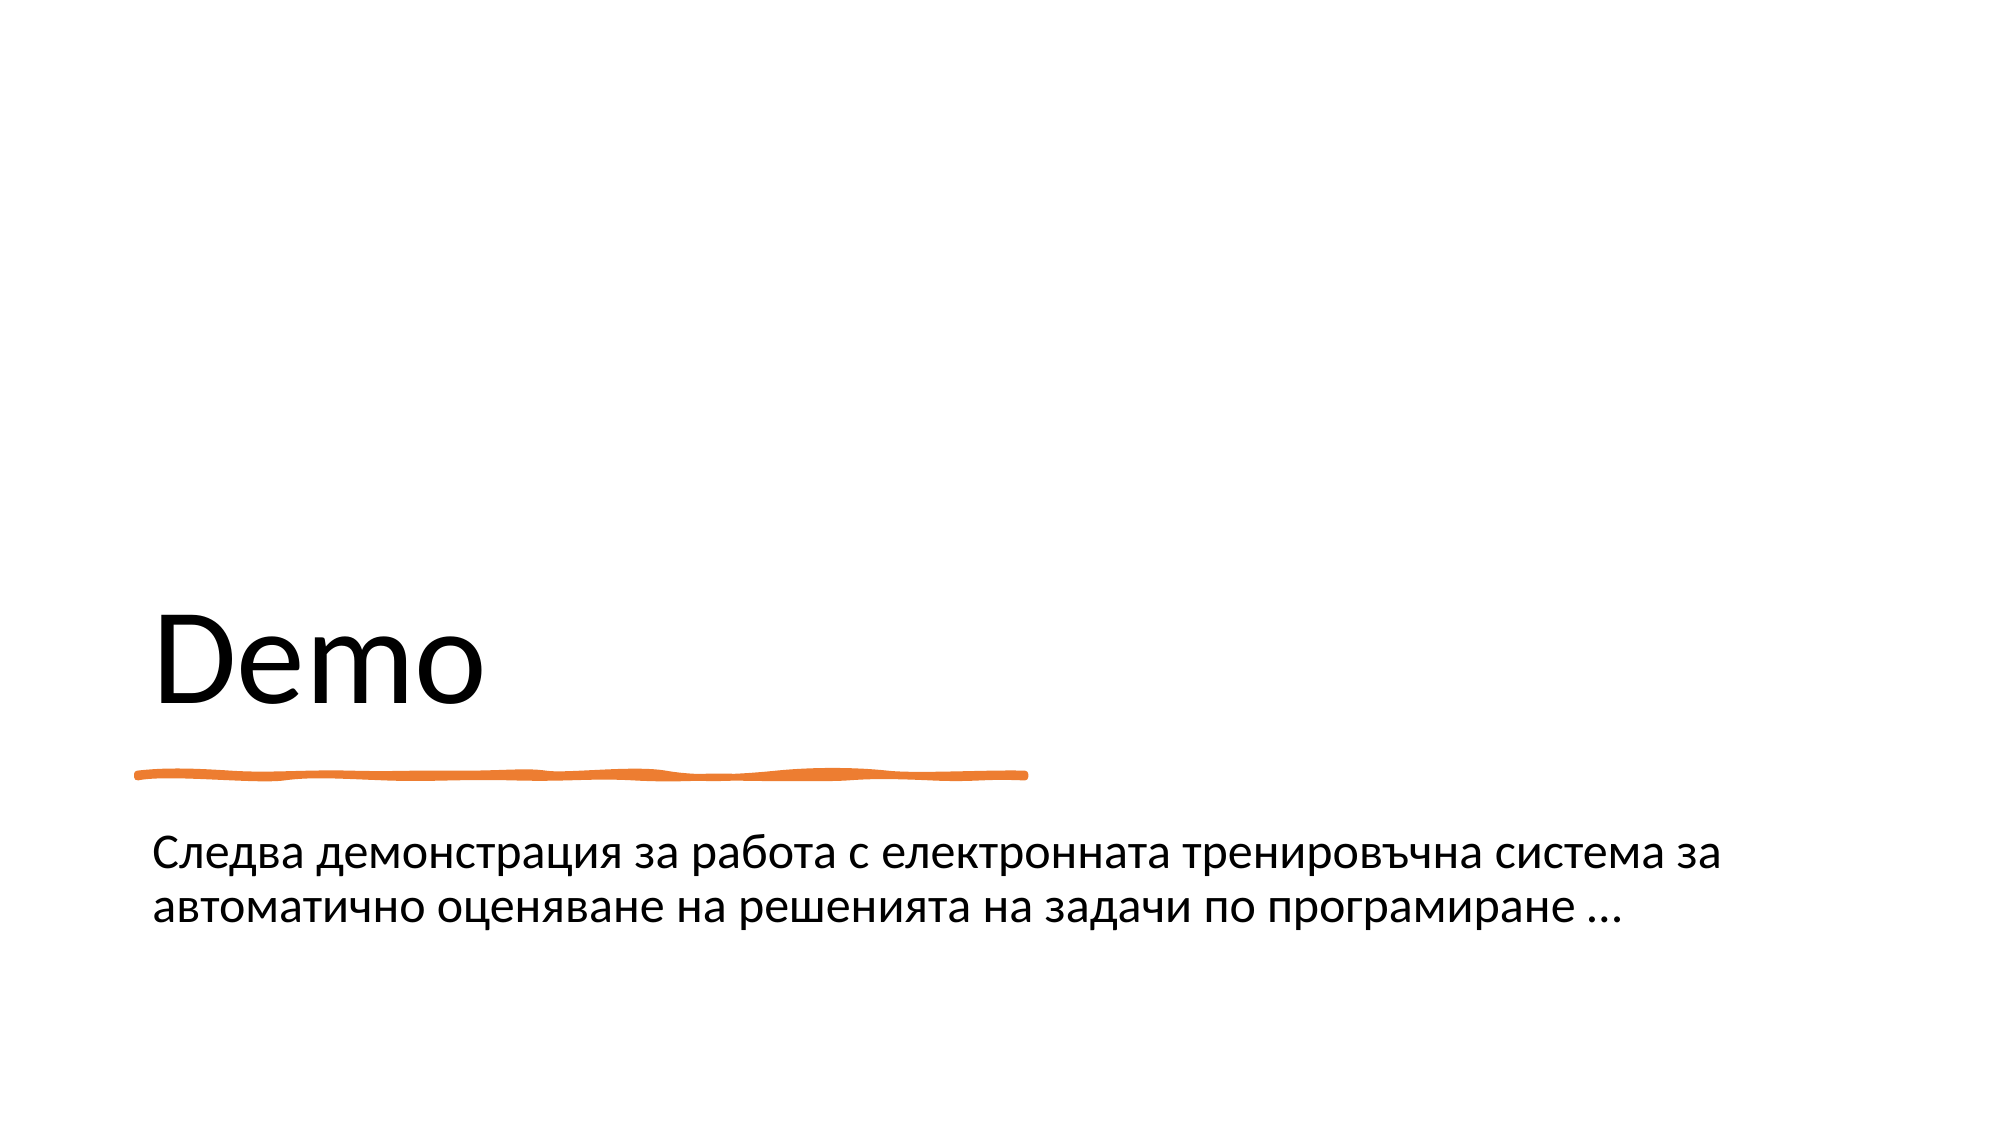

# Demo

Следва демонстрация за работа с електронната тренировъчна система за автоматично оценяване на решенията на задачи по програмиране …